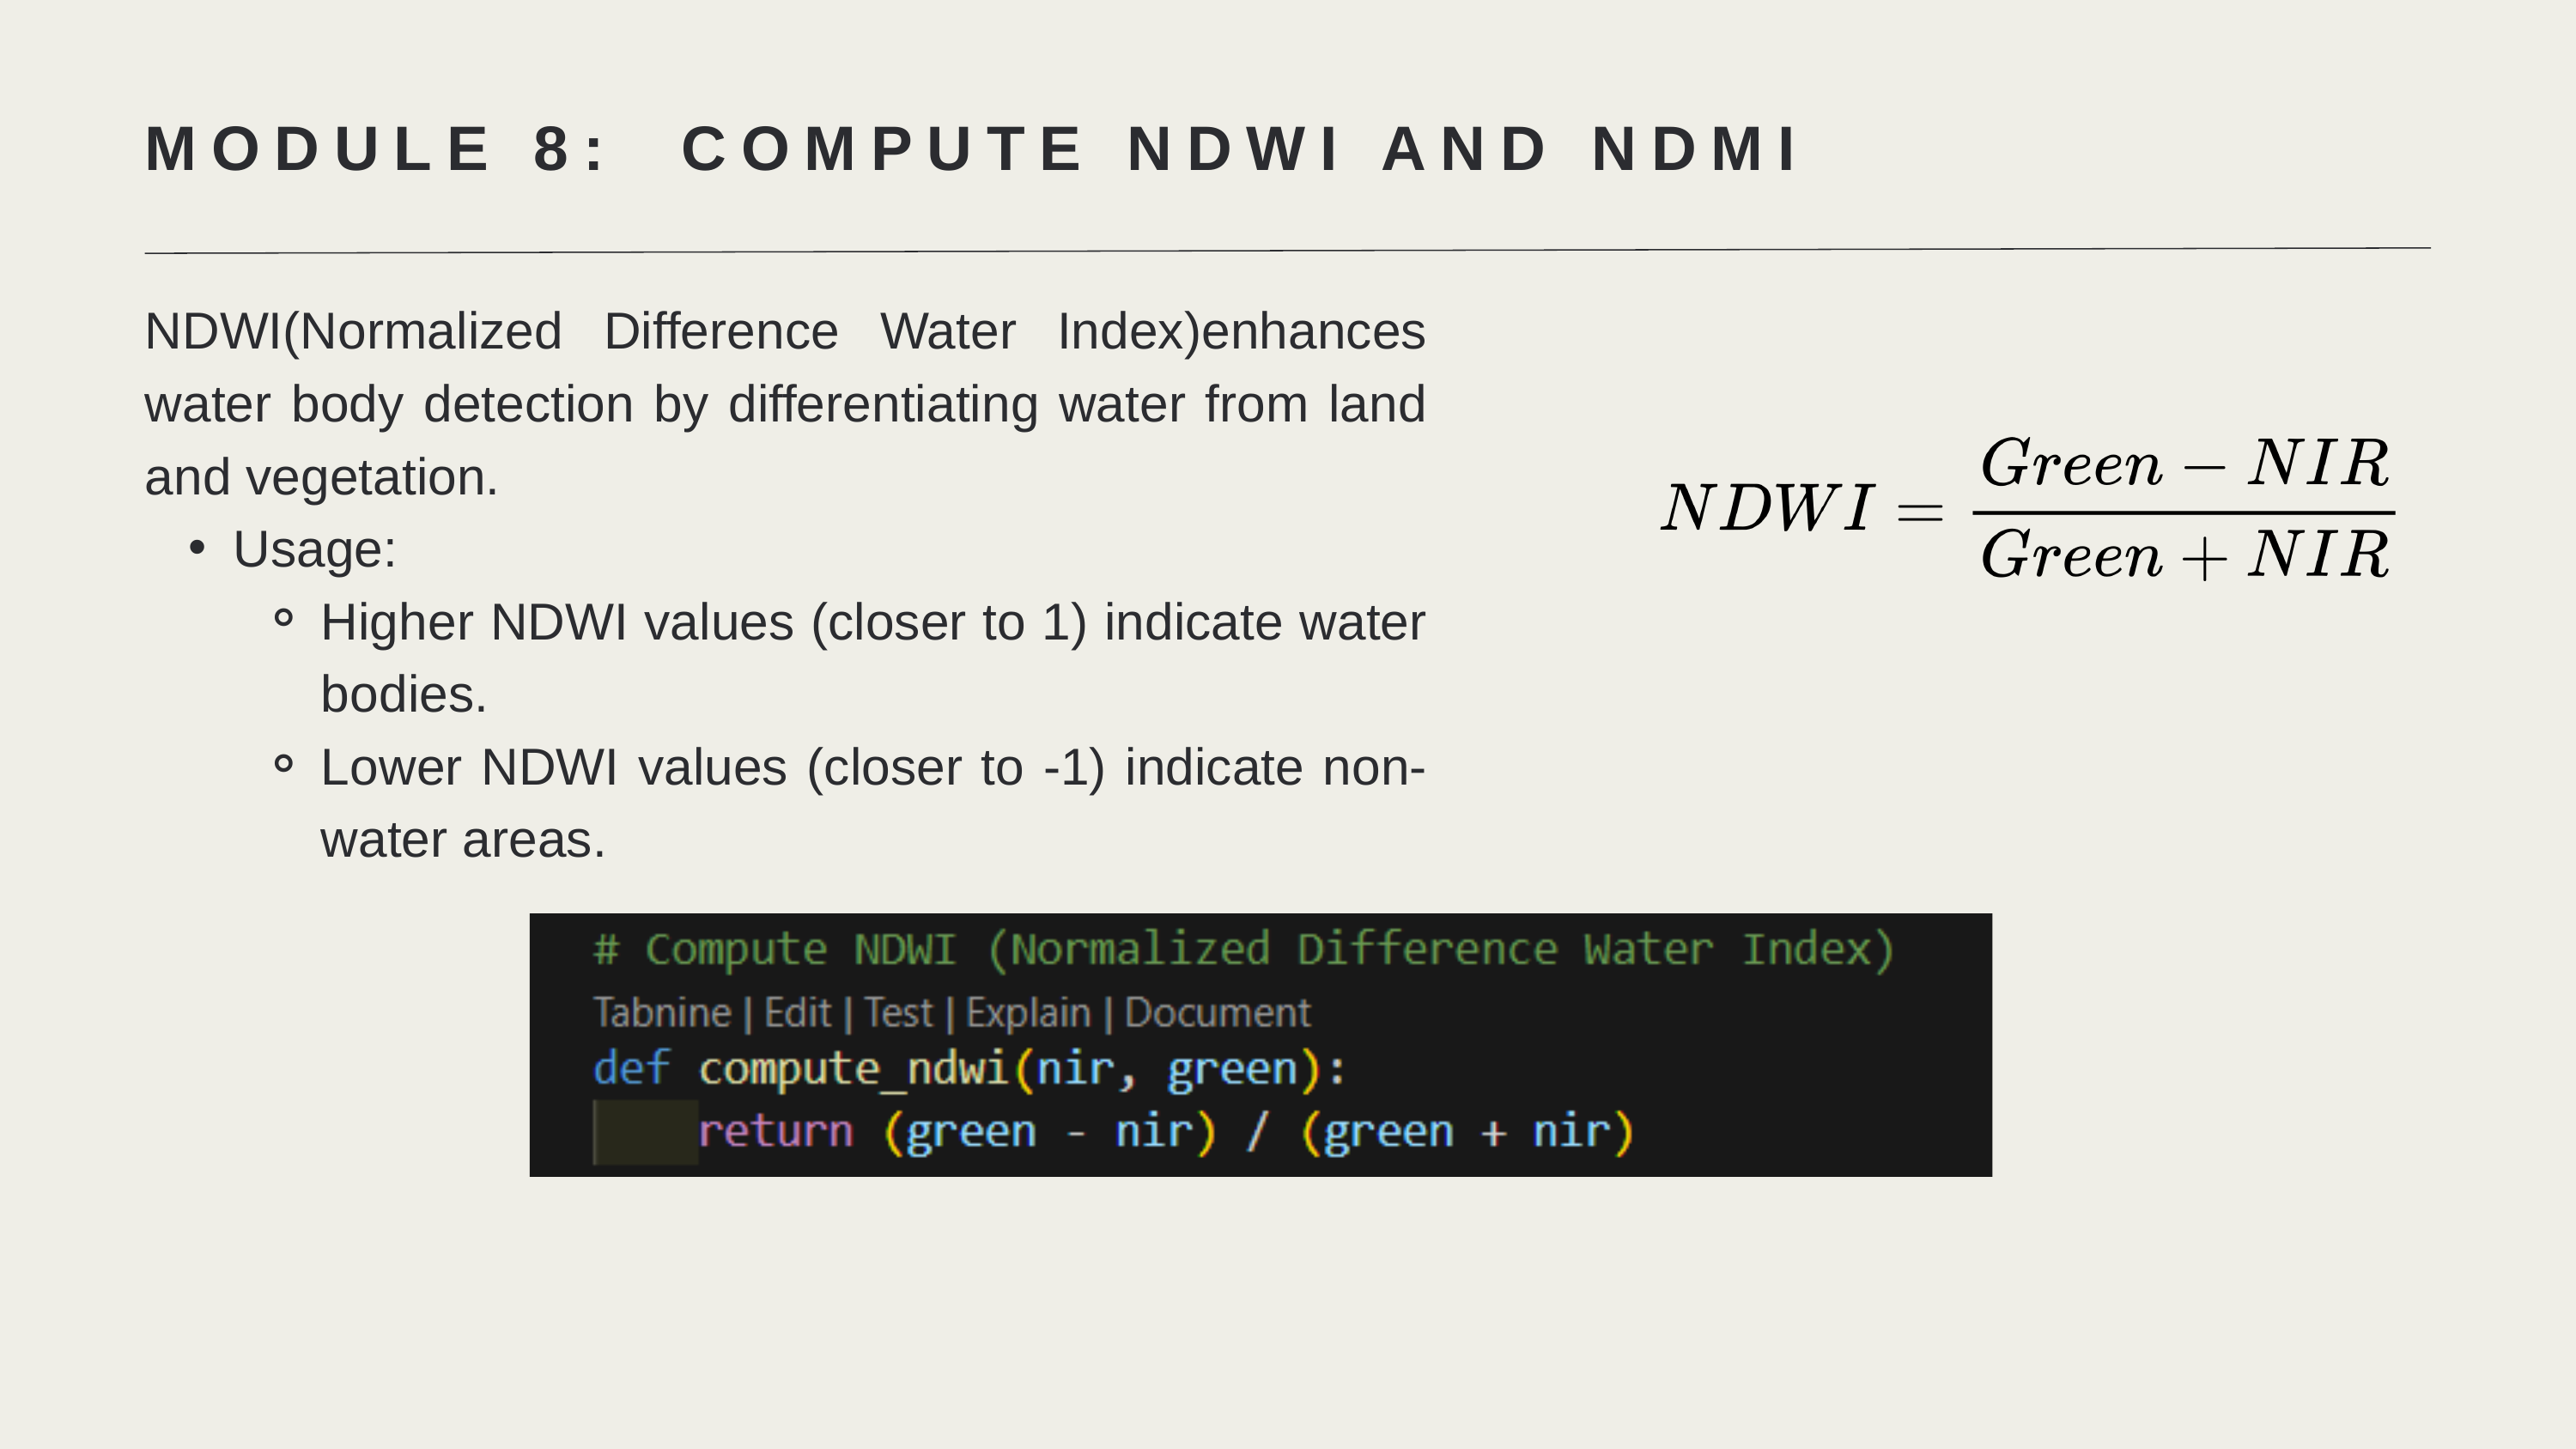

MODULE 8:  COMPUTE NDWI AND NDMI

NDWI(Normalized Difference Water Index)enhances water body detection by differentiating water from land and vegetation.
Usage:
Higher NDWI values (closer to 1) indicate water bodies.
Lower NDWI values (closer to -1) indicate non-water areas.